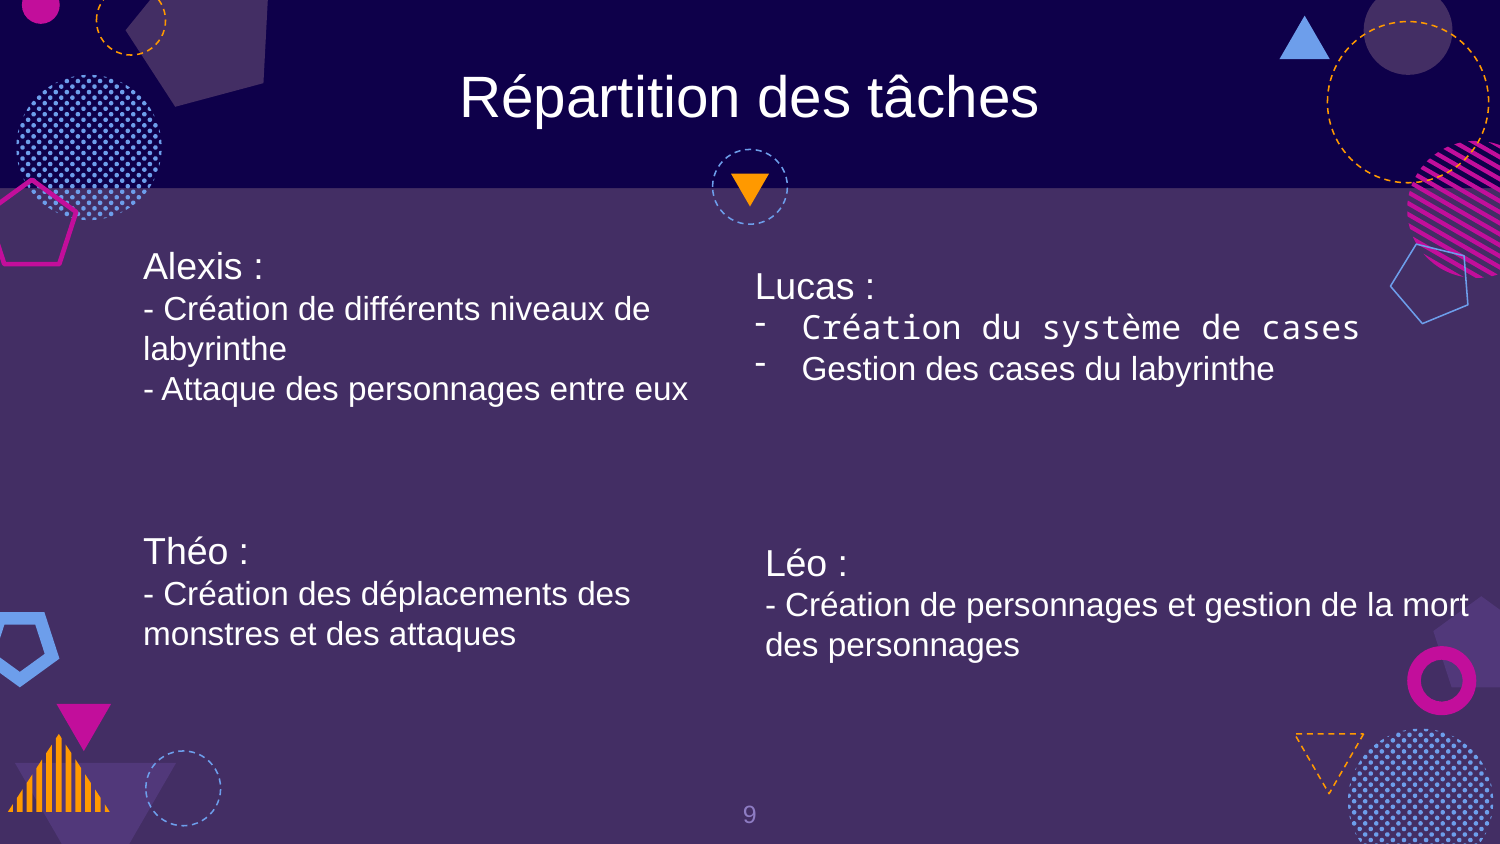

Répartition des tâches
Alexis :
- Création de différents niveaux de labyrinthe
- Attaque des personnages entre eux
Lucas :
Création du système de cases
Gestion des cases du labyrinthe
Théo :
- Création des déplacements des monstres et des attaques

Léo :
- Création de personnages et gestion de la mort des personnages

9